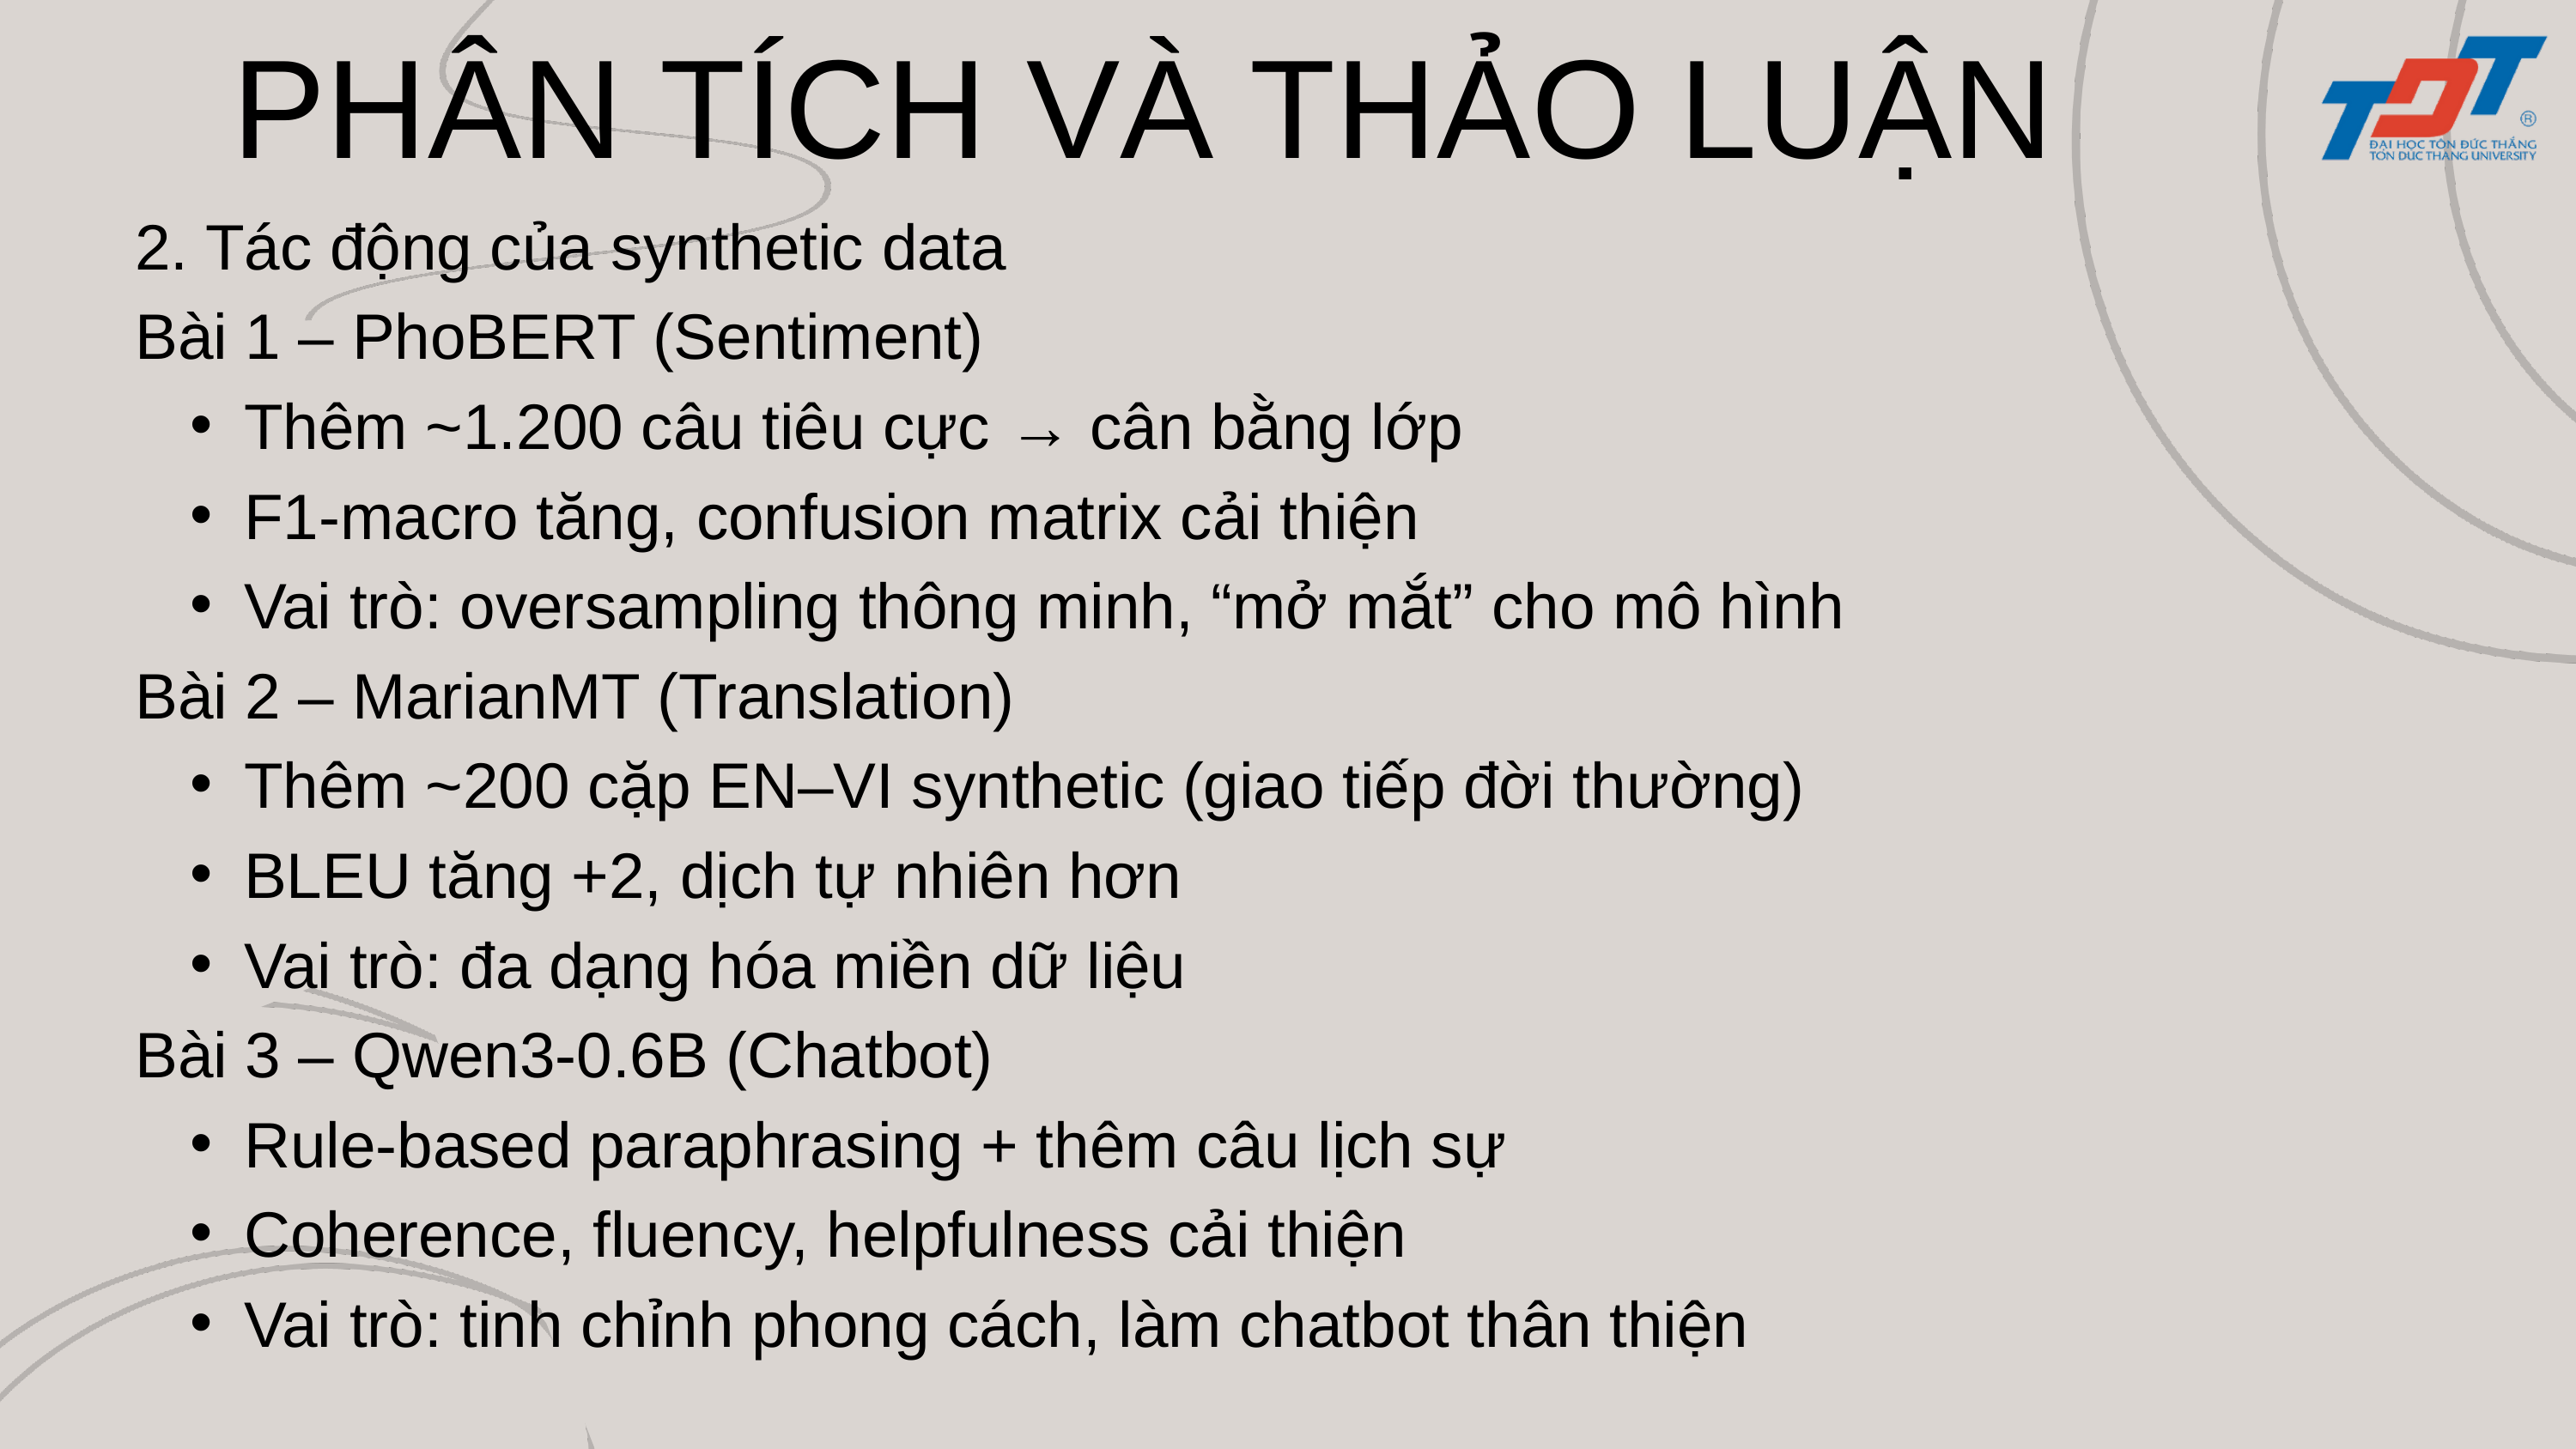

PHÂN TÍCH VÀ THẢO LUẬN
2. Tác động của synthetic data
Bài 1 – PhoBERT (Sentiment)
Thêm ~1.200 câu tiêu cực → cân bằng lớp
F1-macro tăng, confusion matrix cải thiện
Vai trò: oversampling thông minh, “mở mắt” cho mô hình
Bài 2 – MarianMT (Translation)
Thêm ~200 cặp EN–VI synthetic (giao tiếp đời thường)
BLEU tăng +2, dịch tự nhiên hơn
Vai trò: đa dạng hóa miền dữ liệu
Bài 3 – Qwen3-0.6B (Chatbot)
Rule-based paraphrasing + thêm câu lịch sự
Coherence, fluency, helpfulness cải thiện
Vai trò: tinh chỉnh phong cách, làm chatbot thân thiện